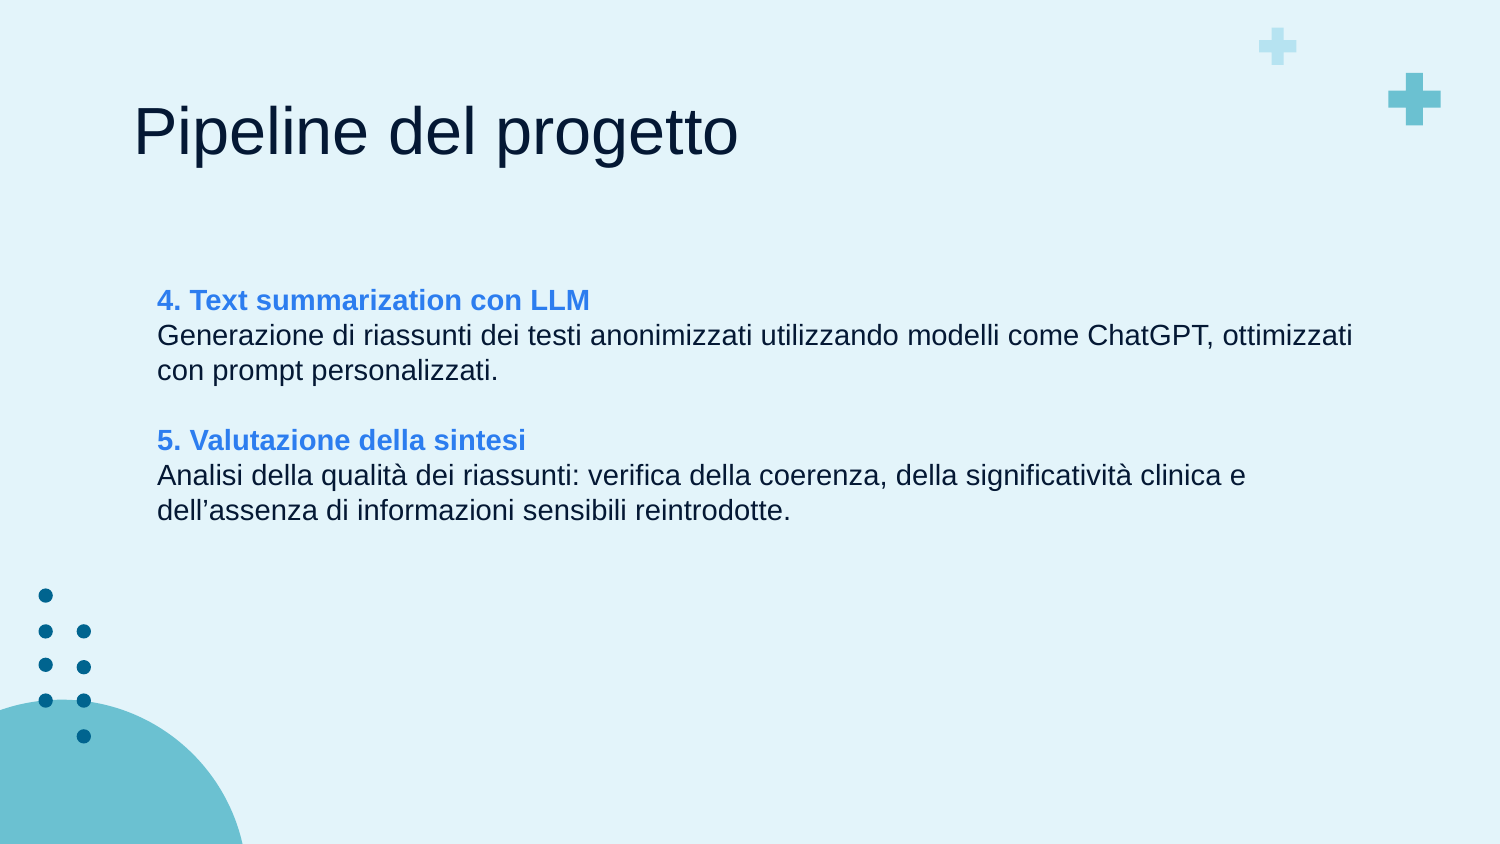

# Pipeline del progetto
4. Text summarization con LLM
Generazione di riassunti dei testi anonimizzati utilizzando modelli come ChatGPT, ottimizzati con prompt personalizzati.

5. Valutazione della sintesi
Analisi della qualità dei riassunti: verifica della coerenza, della significatività clinica e dell’assenza di informazioni sensibili reintrodotte.